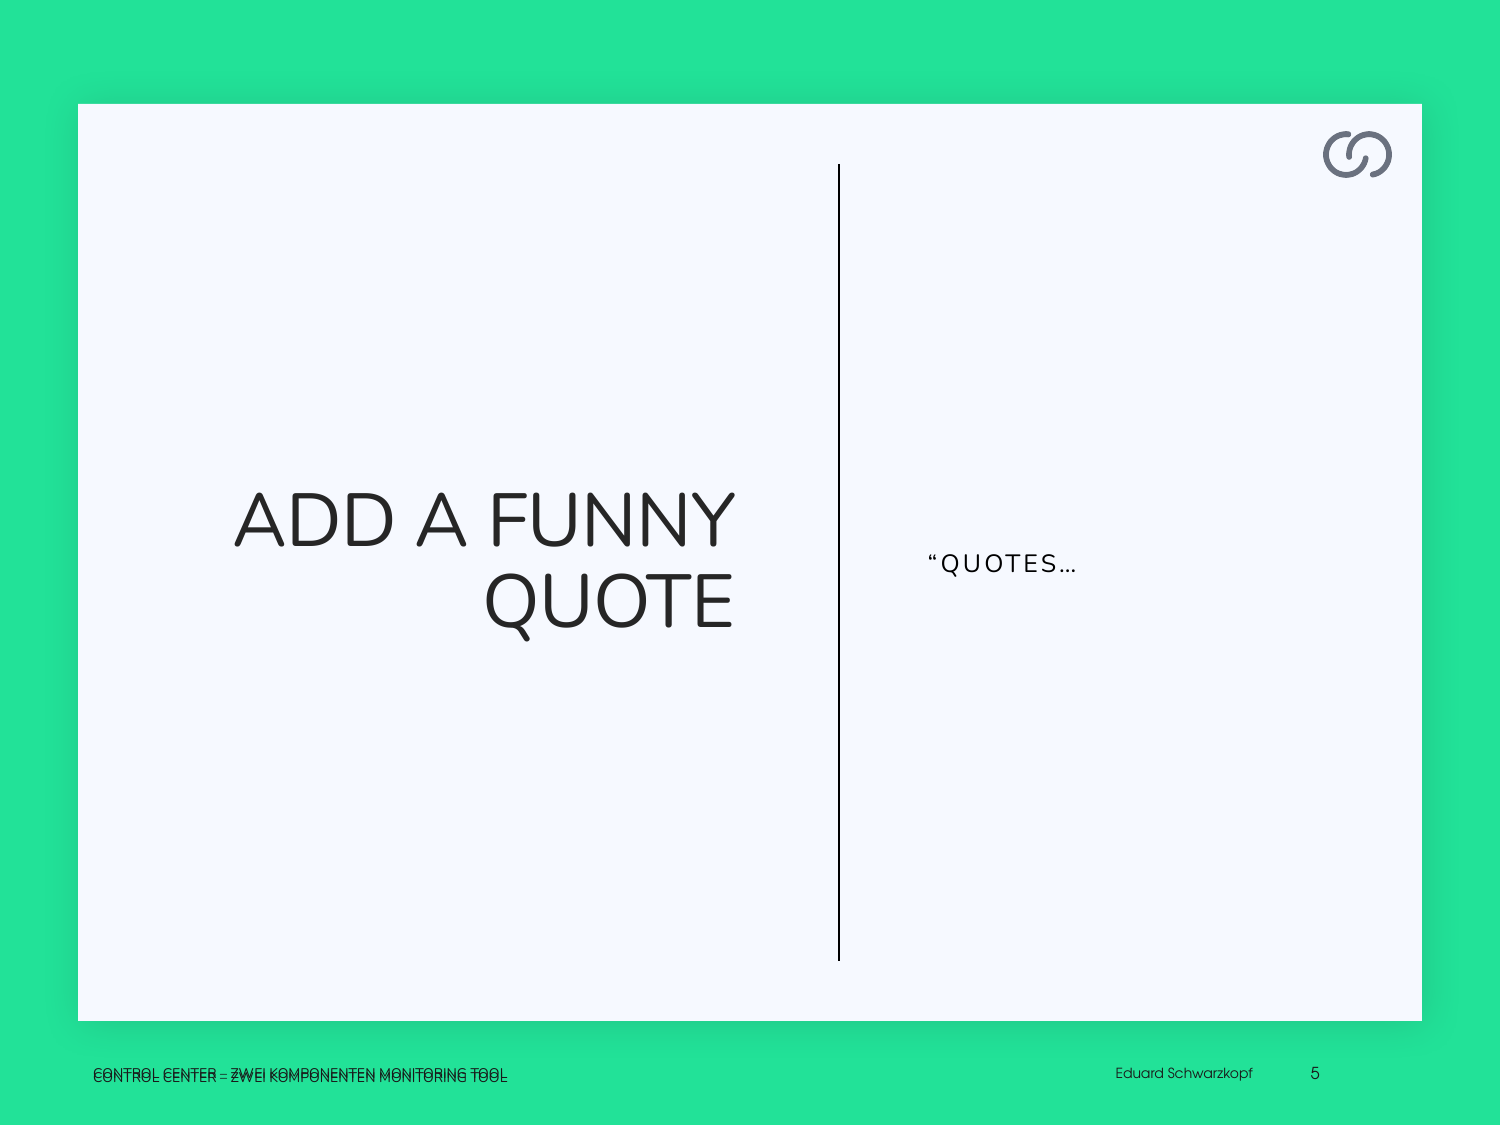

“QUOTES…
# Add a funny Quote
Control Center – zwei komponenten Monitoring Tool